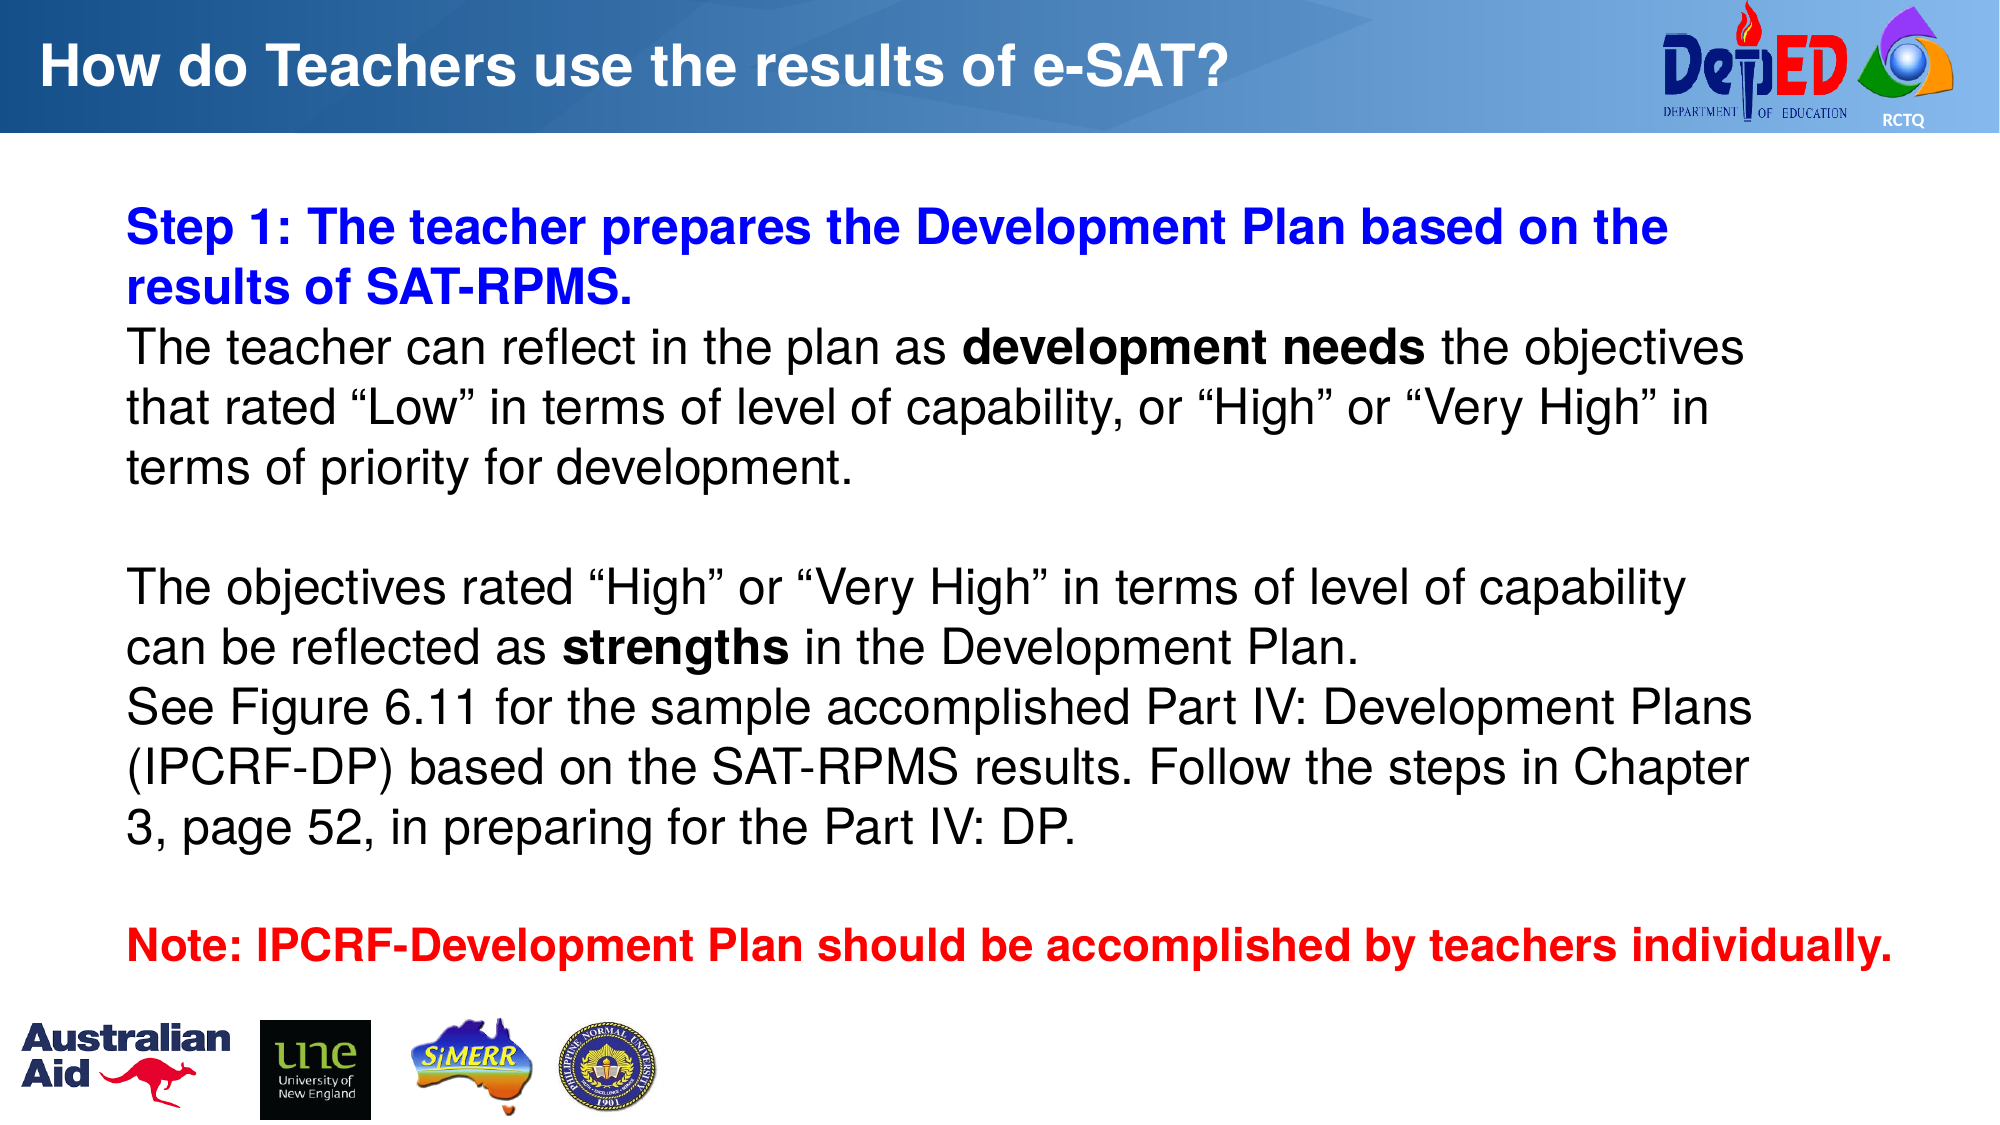

# How do Teachers use the results of e-SAT?
Step 1: The teacher prepares the Development Plan based on the results of SAT-RPMS.
The teacher can reflect in the plan as development needs the objectives that rated “Low” in terms of level of capability, or “High” or “Very High” in terms of priority for development.

The objectives rated “High” or “Very High” in terms of level of capability can be reflected as strengths in the Development Plan.
See Figure 6.11 for the sample accomplished Part IV: Development Plans (IPCRF-DP) based on the SAT-RPMS results. Follow the steps in Chapter 3, page 52, in preparing for the Part IV: DP.
Note: IPCRF-Development Plan should be accomplished by teachers individually.